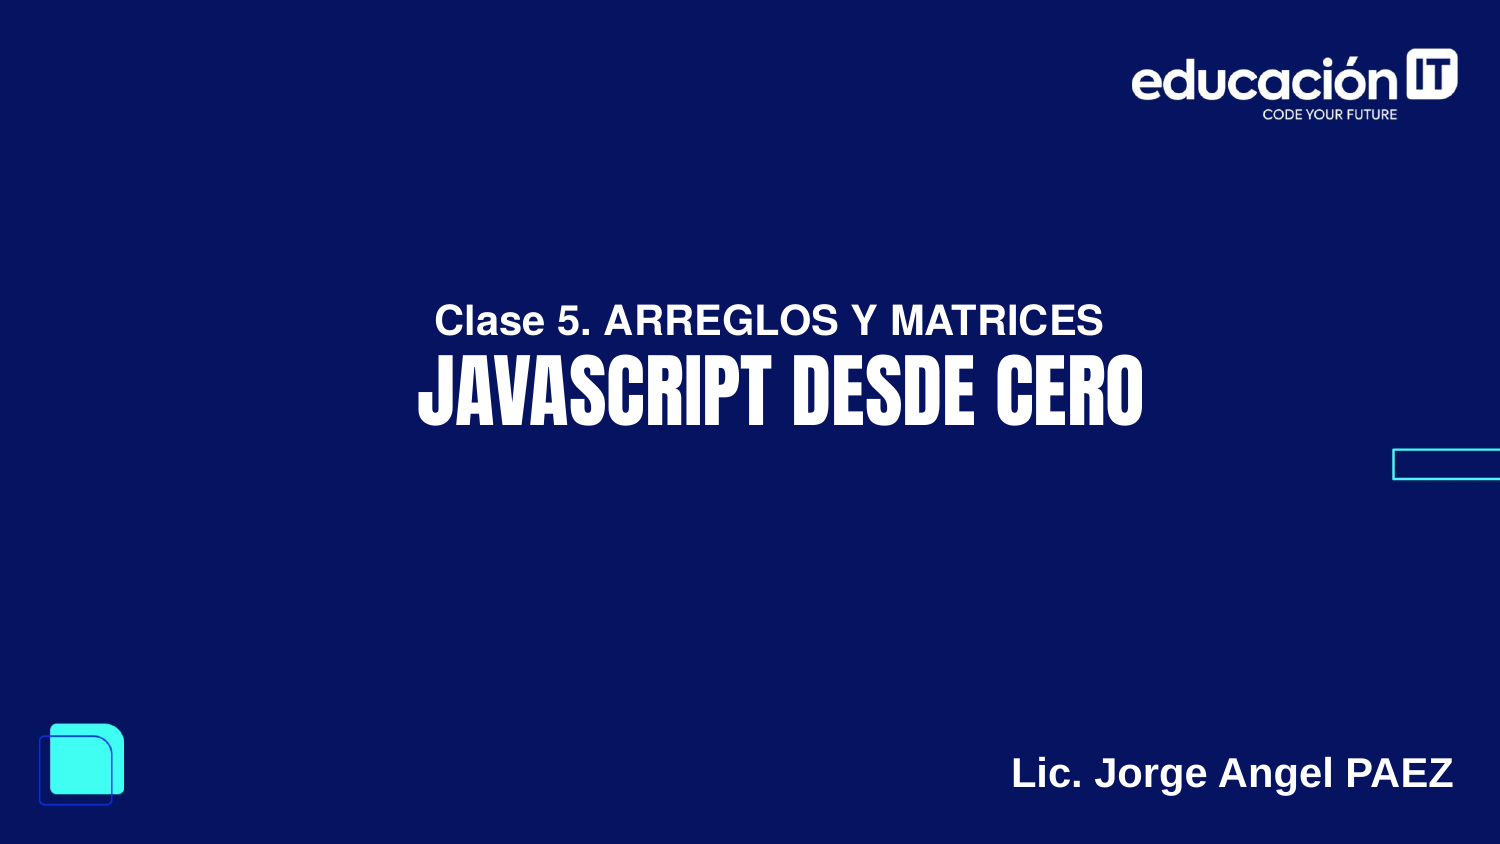

Clase 5. ARREGLOS Y MATRICES
JAVASCRIPT DESDE CERO

Lic. Jorge Angel PAEZ